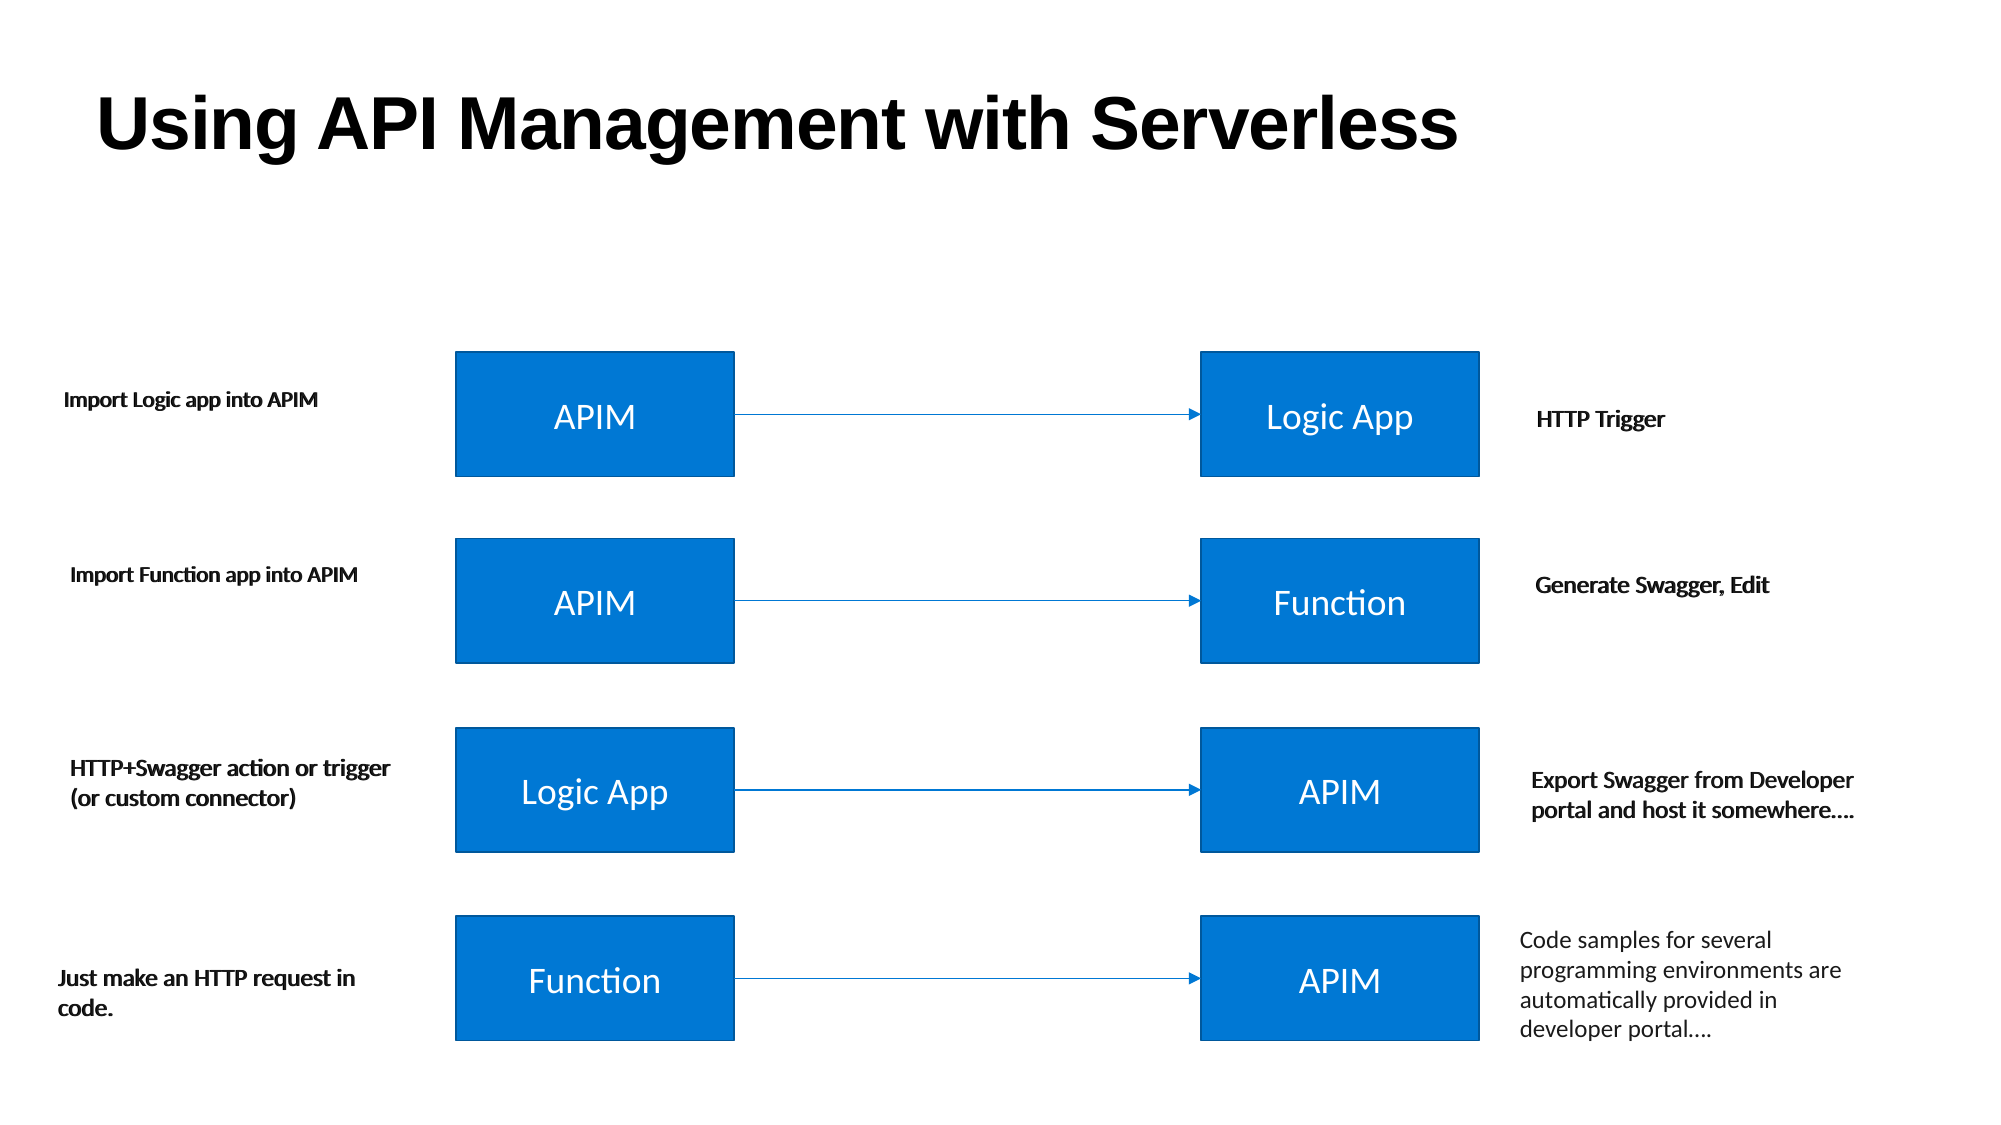

# Using API Management with Serverless
APIM
Logic App
Import Logic app into APIM
Import Logic app into APIM
HTTP Trigger
HTTP Trigger
APIM
Function
Import Function app into APIM
Import Function app into APIM
Generate Swagger, Edit
Generate Swagger, Edit
Logic App
APIM
HTTP+Swagger action or trigger
(or custom connector)
HTTP+Swagger action or trigger
(or custom connector)
Export Swagger from Developer portal and host it somewhere….
Export Swagger from Developer portal and host it somewhere….
Code samples for several programming environments are automatically provided in developer portal….
Function
APIM
Just make an HTTP request in code.
Just make an HTTP request in code.